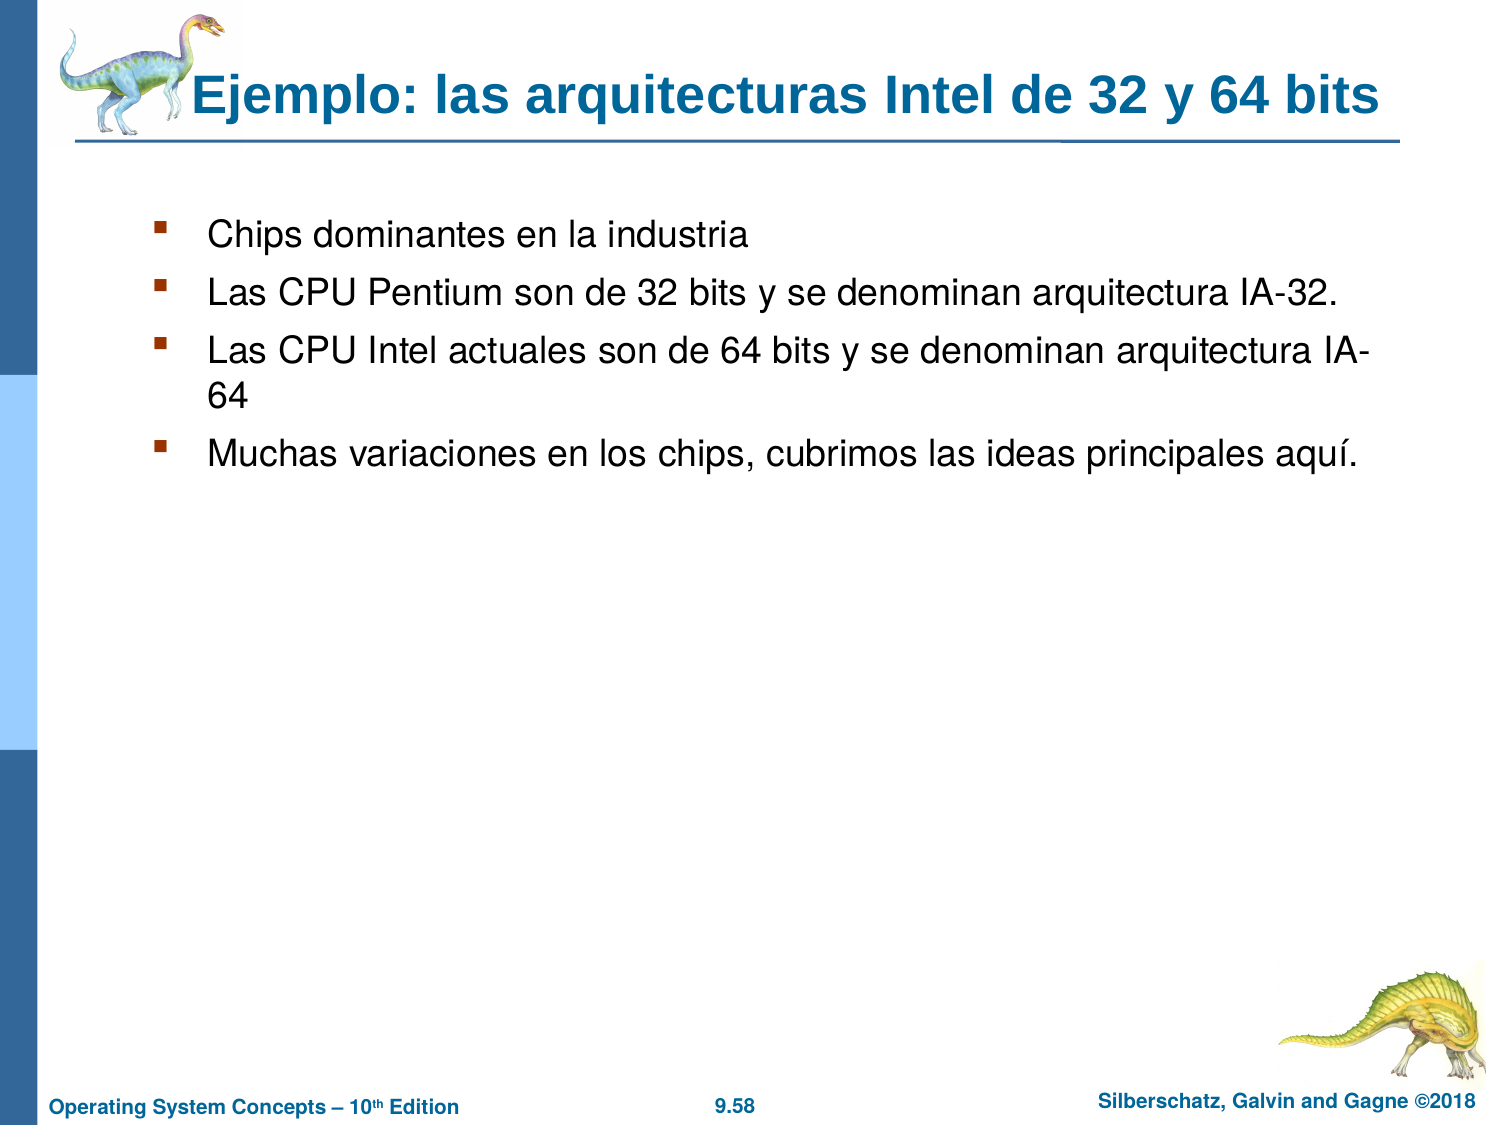

# Ejemplo: las arquitecturas Intel de 32 y 64 bits
Chips dominantes en la industria
Las CPU Pentium son de 32 bits y se denominan arquitectura IA-32.
Las CPU Intel actuales son de 64 bits y se denominan arquitectura IA-64
Muchas variaciones en los chips, cubrimos las ideas principales aquí.